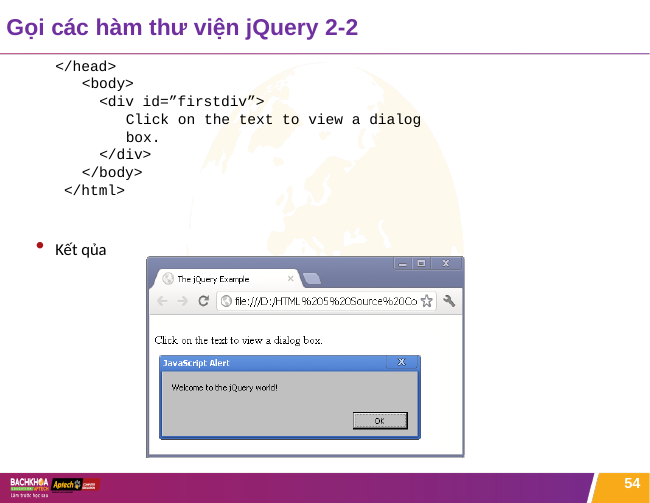

# Gọi các hàm thư viện jQuery 2-2
</head>
<body>
<div id=”firstdiv”>
Click on the text to view a dialog box.
</div>
</body>
</html>

Kết qủa

54